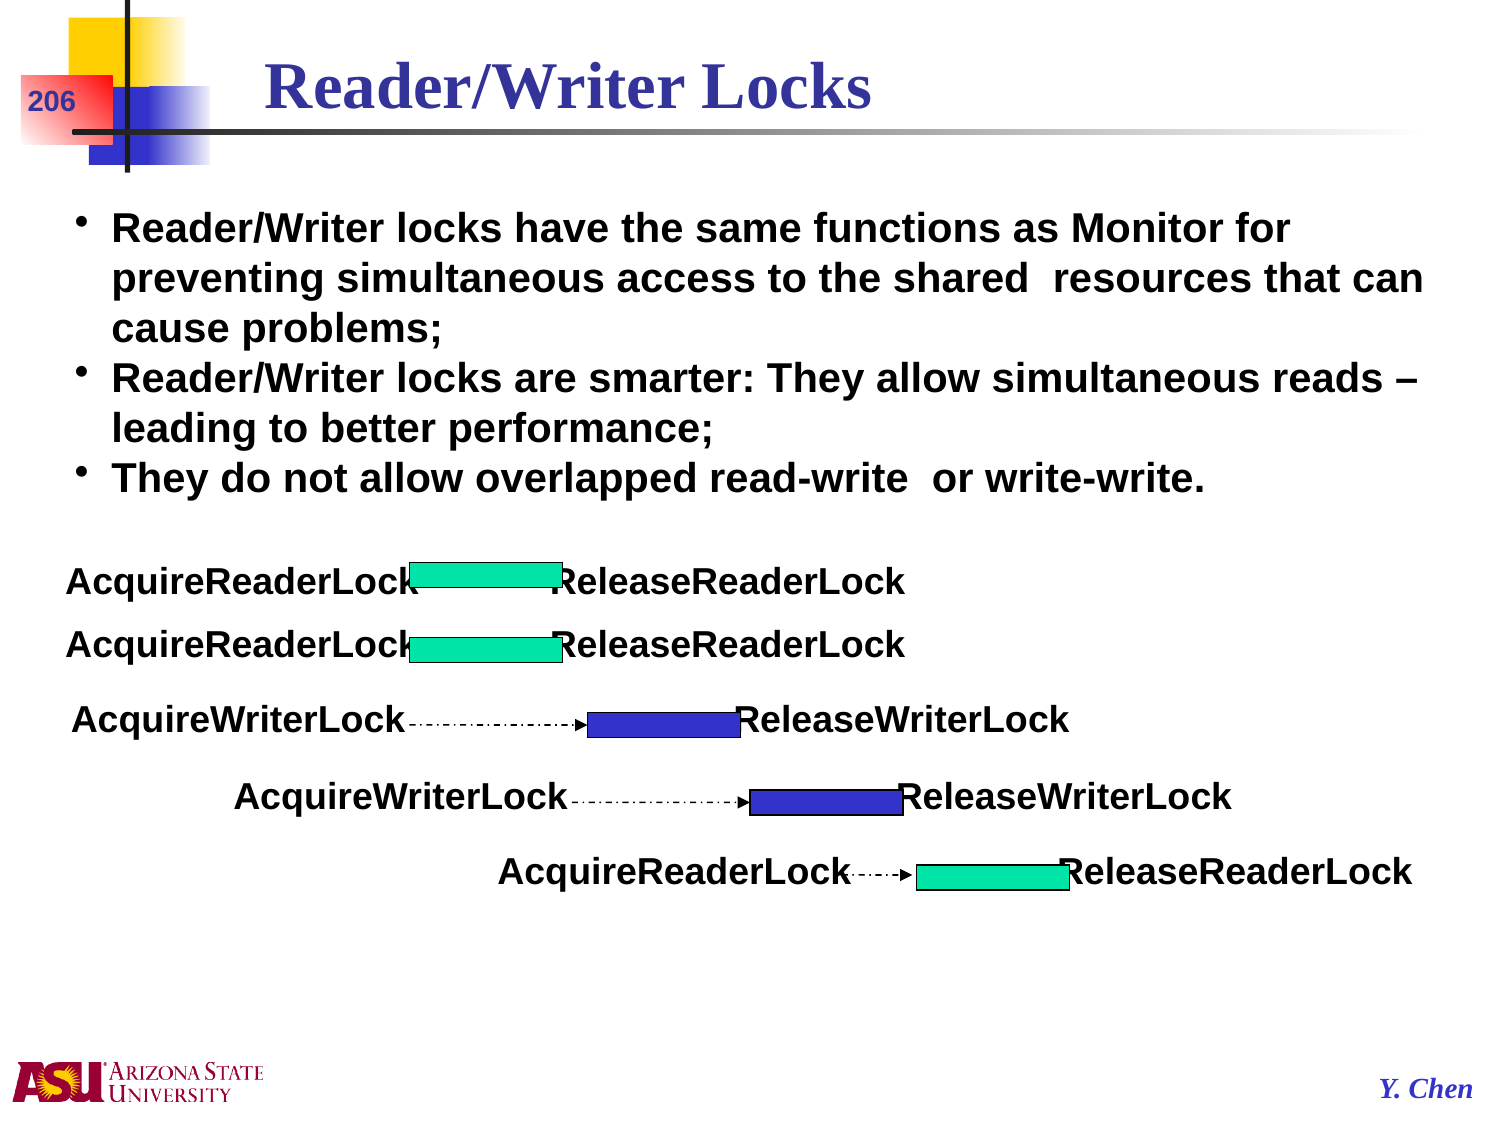

# Reader/Writer Locks
206
Reader/Writer locks have the same functions as Monitor for preventing simultaneous access to the shared  resources that can cause problems;
Reader/Writer locks are smarter: They allow simultaneous reads – leading to better performance;
They do not allow overlapped read-write  or write-write.
AcquireReaderLock
ReleaseReaderLock

AcquireReaderLock
ReleaseReaderLock

AcquireWriterLock
ReleaseWriterLock

AcquireWriterLock
ReleaseWriterLock

AcquireReaderLock
ReleaseReaderLock